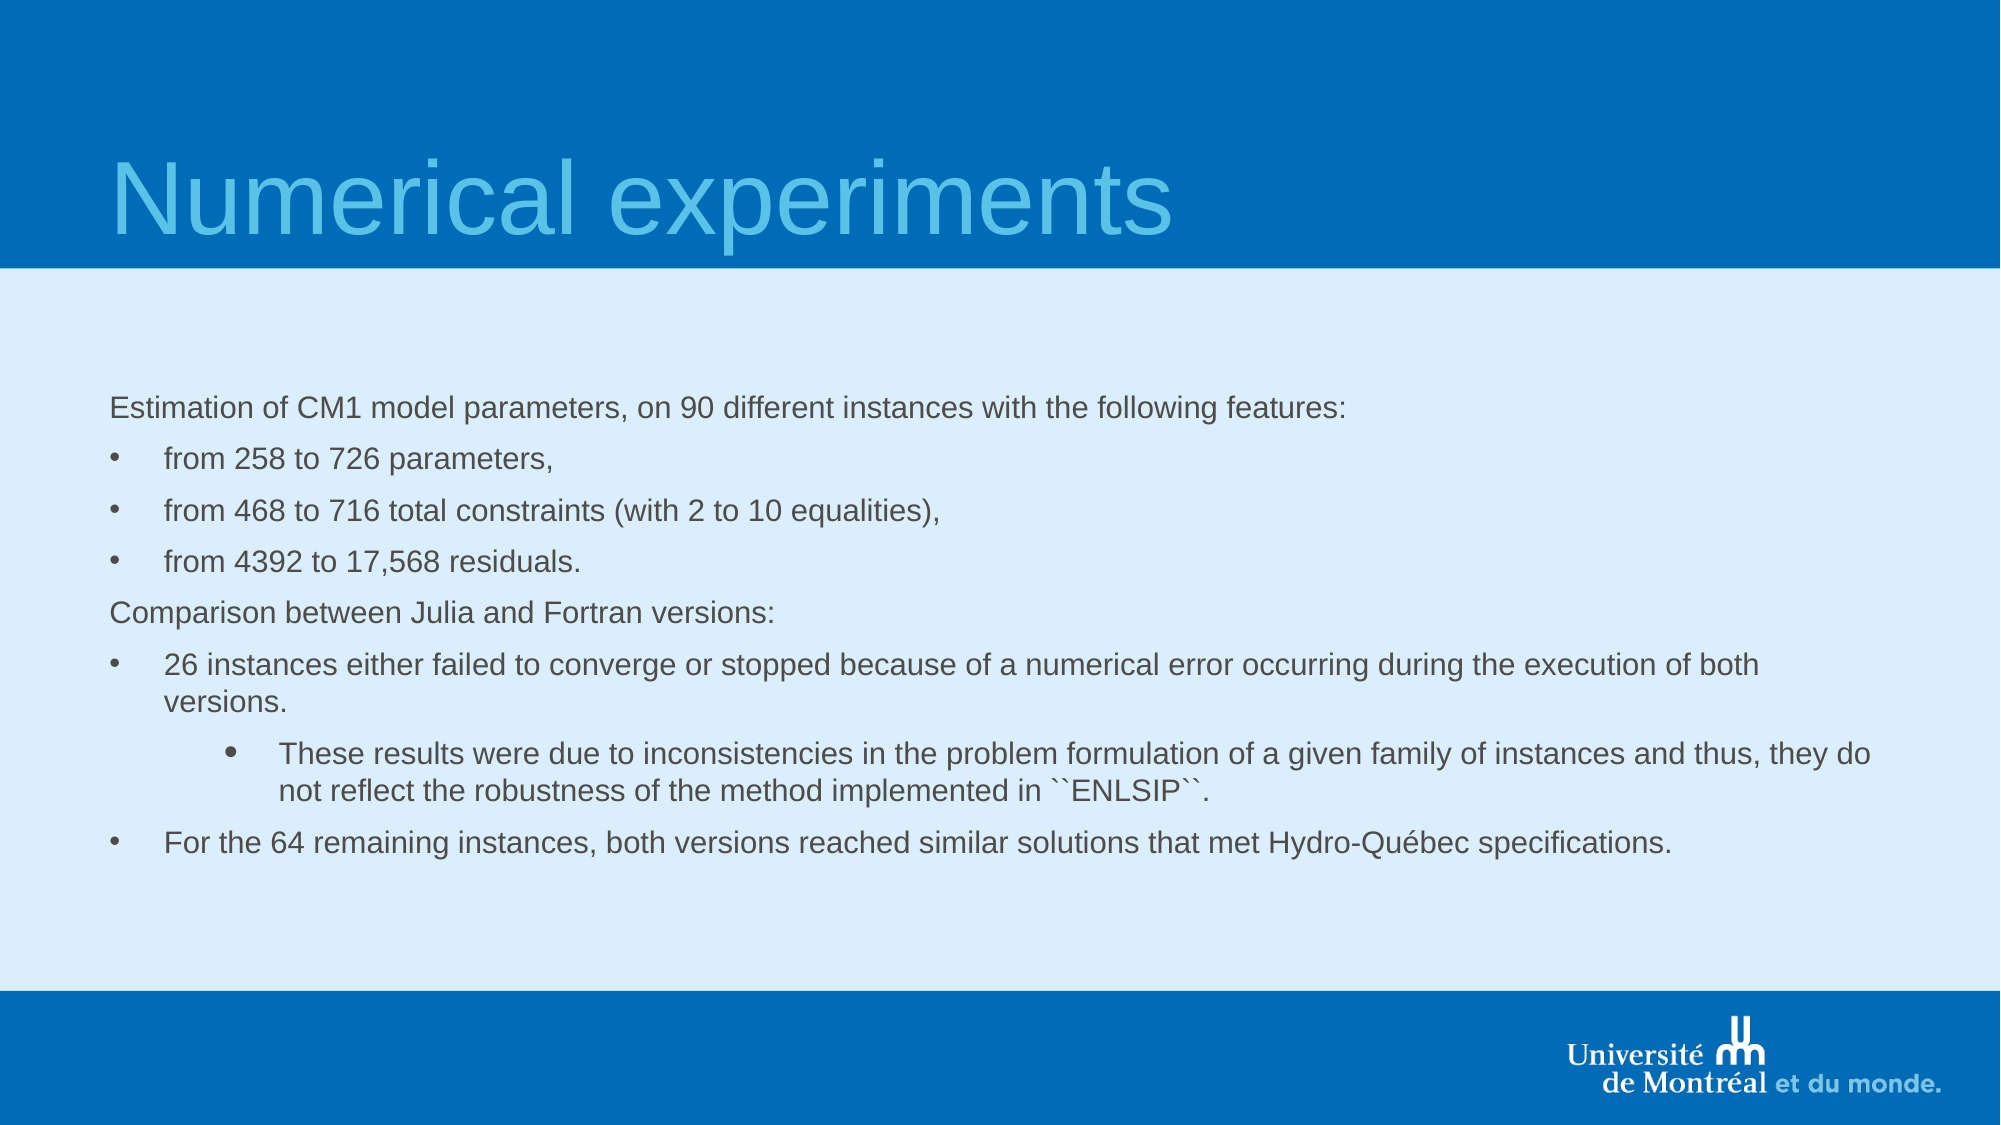

# Numerical experiments
Estimation of CM1 model parameters, on 90 different instances with the following features:
from 258 to 726 parameters,
from 468 to 716 total constraints (with 2 to 10 equalities),
from 4392 to 17,568 residuals.
Comparison between Julia and Fortran versions:
26 instances either failed to converge or stopped because of a numerical error occurring during the execution of both versions.
These results were due to inconsistencies in the problem formulation of a given family of instances and thus, they do not reflect the robustness of the method implemented in ``ENLSIP``.
For the 64 remaining instances, both versions reached similar solutions that met Hydro-Québec specifications.